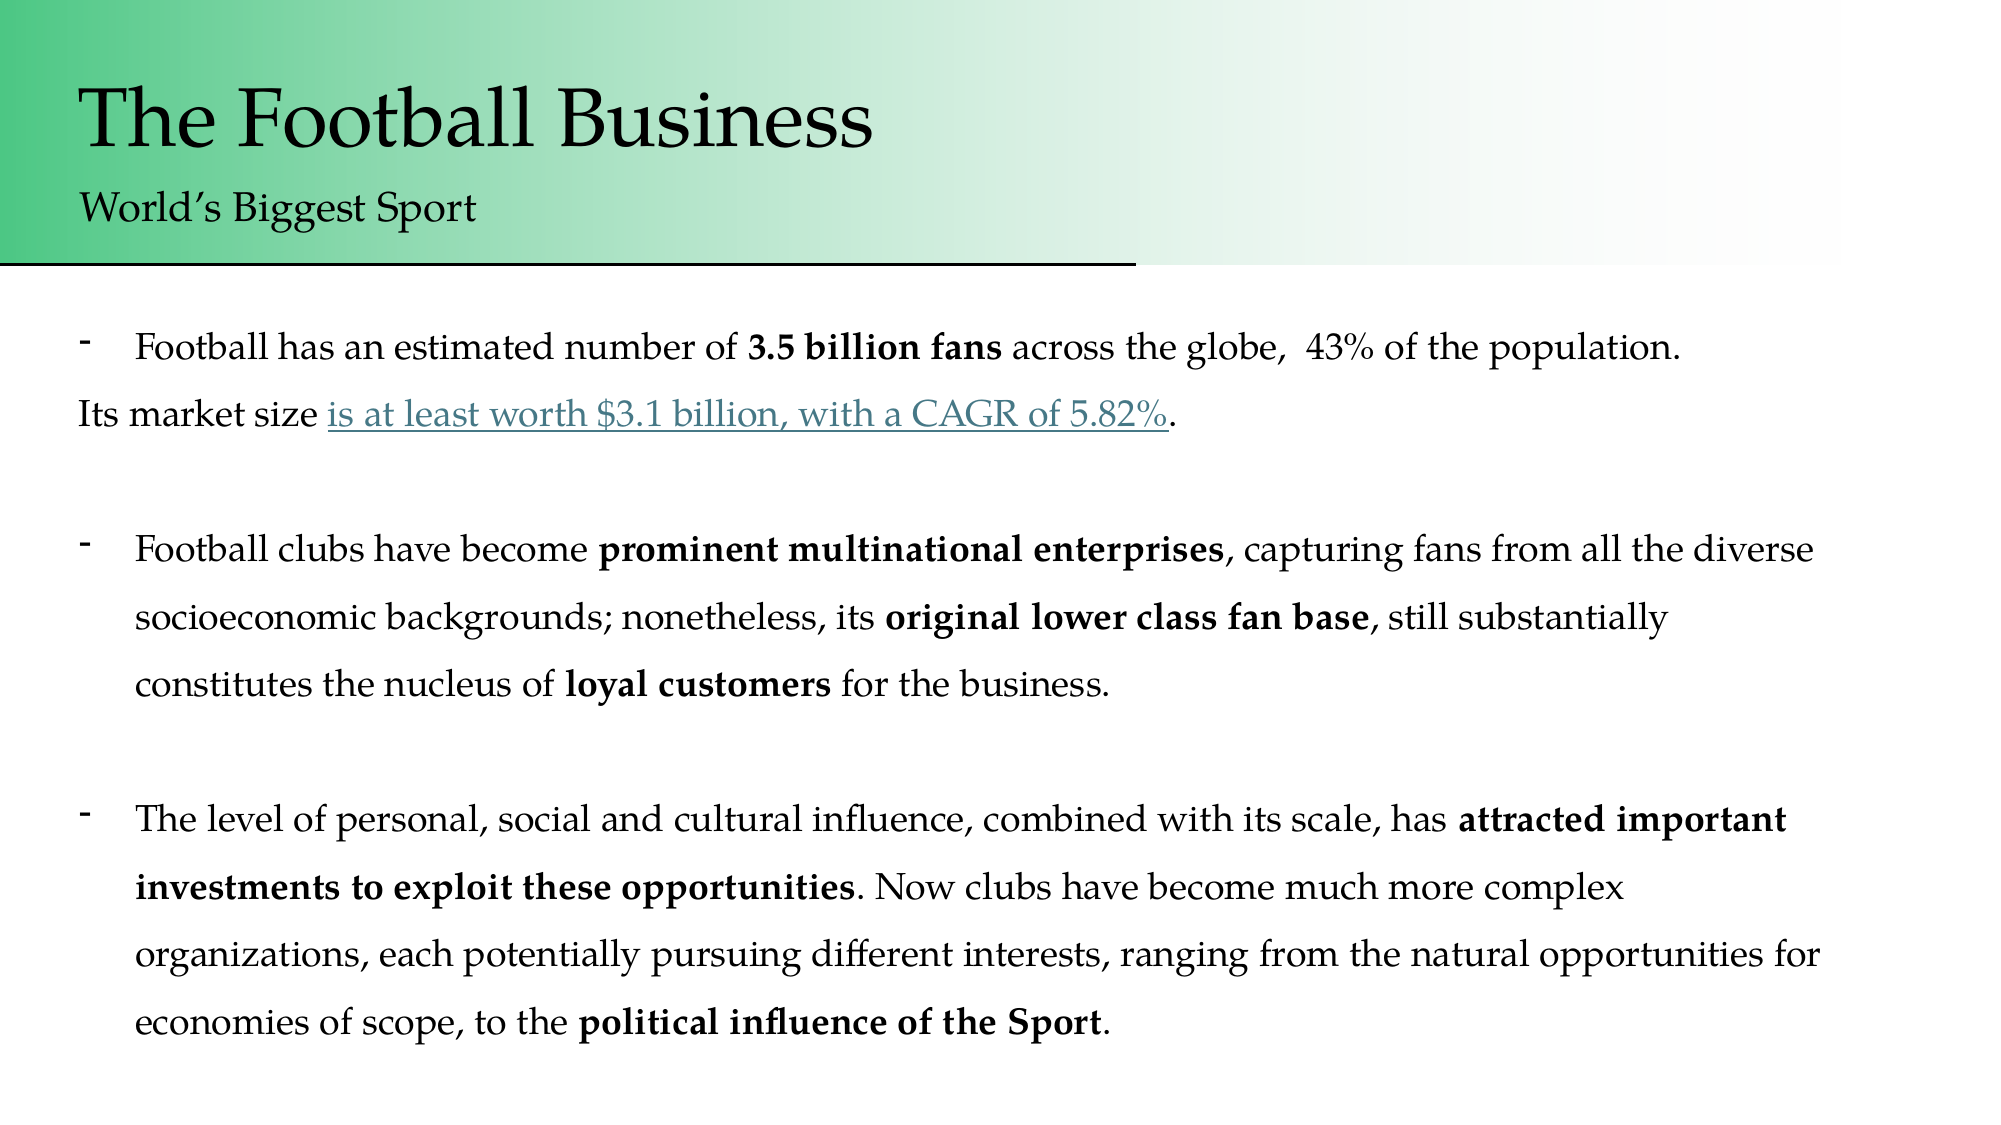

The Football Business
World’s Biggest Sport
Football has an estimated number of 3.5 billion fans across the globe,  43% of the population.
Its market size is at least worth $3.1 billion, with a CAGR of 5.82%.

Football clubs have become prominent multinational enterprises, capturing fans from all the diverse socioeconomic backgrounds; nonetheless, its original lower class fan base, still substantially constitutes the nucleus of loyal customers for the business.

The level of personal, social and cultural influence, combined with its scale, has attracted important investments to exploit these opportunities. Now clubs have become much more complex organizations, each potentially pursuing different interests, ranging from the natural opportunities for economies of scope, to the political influence of the Sport.